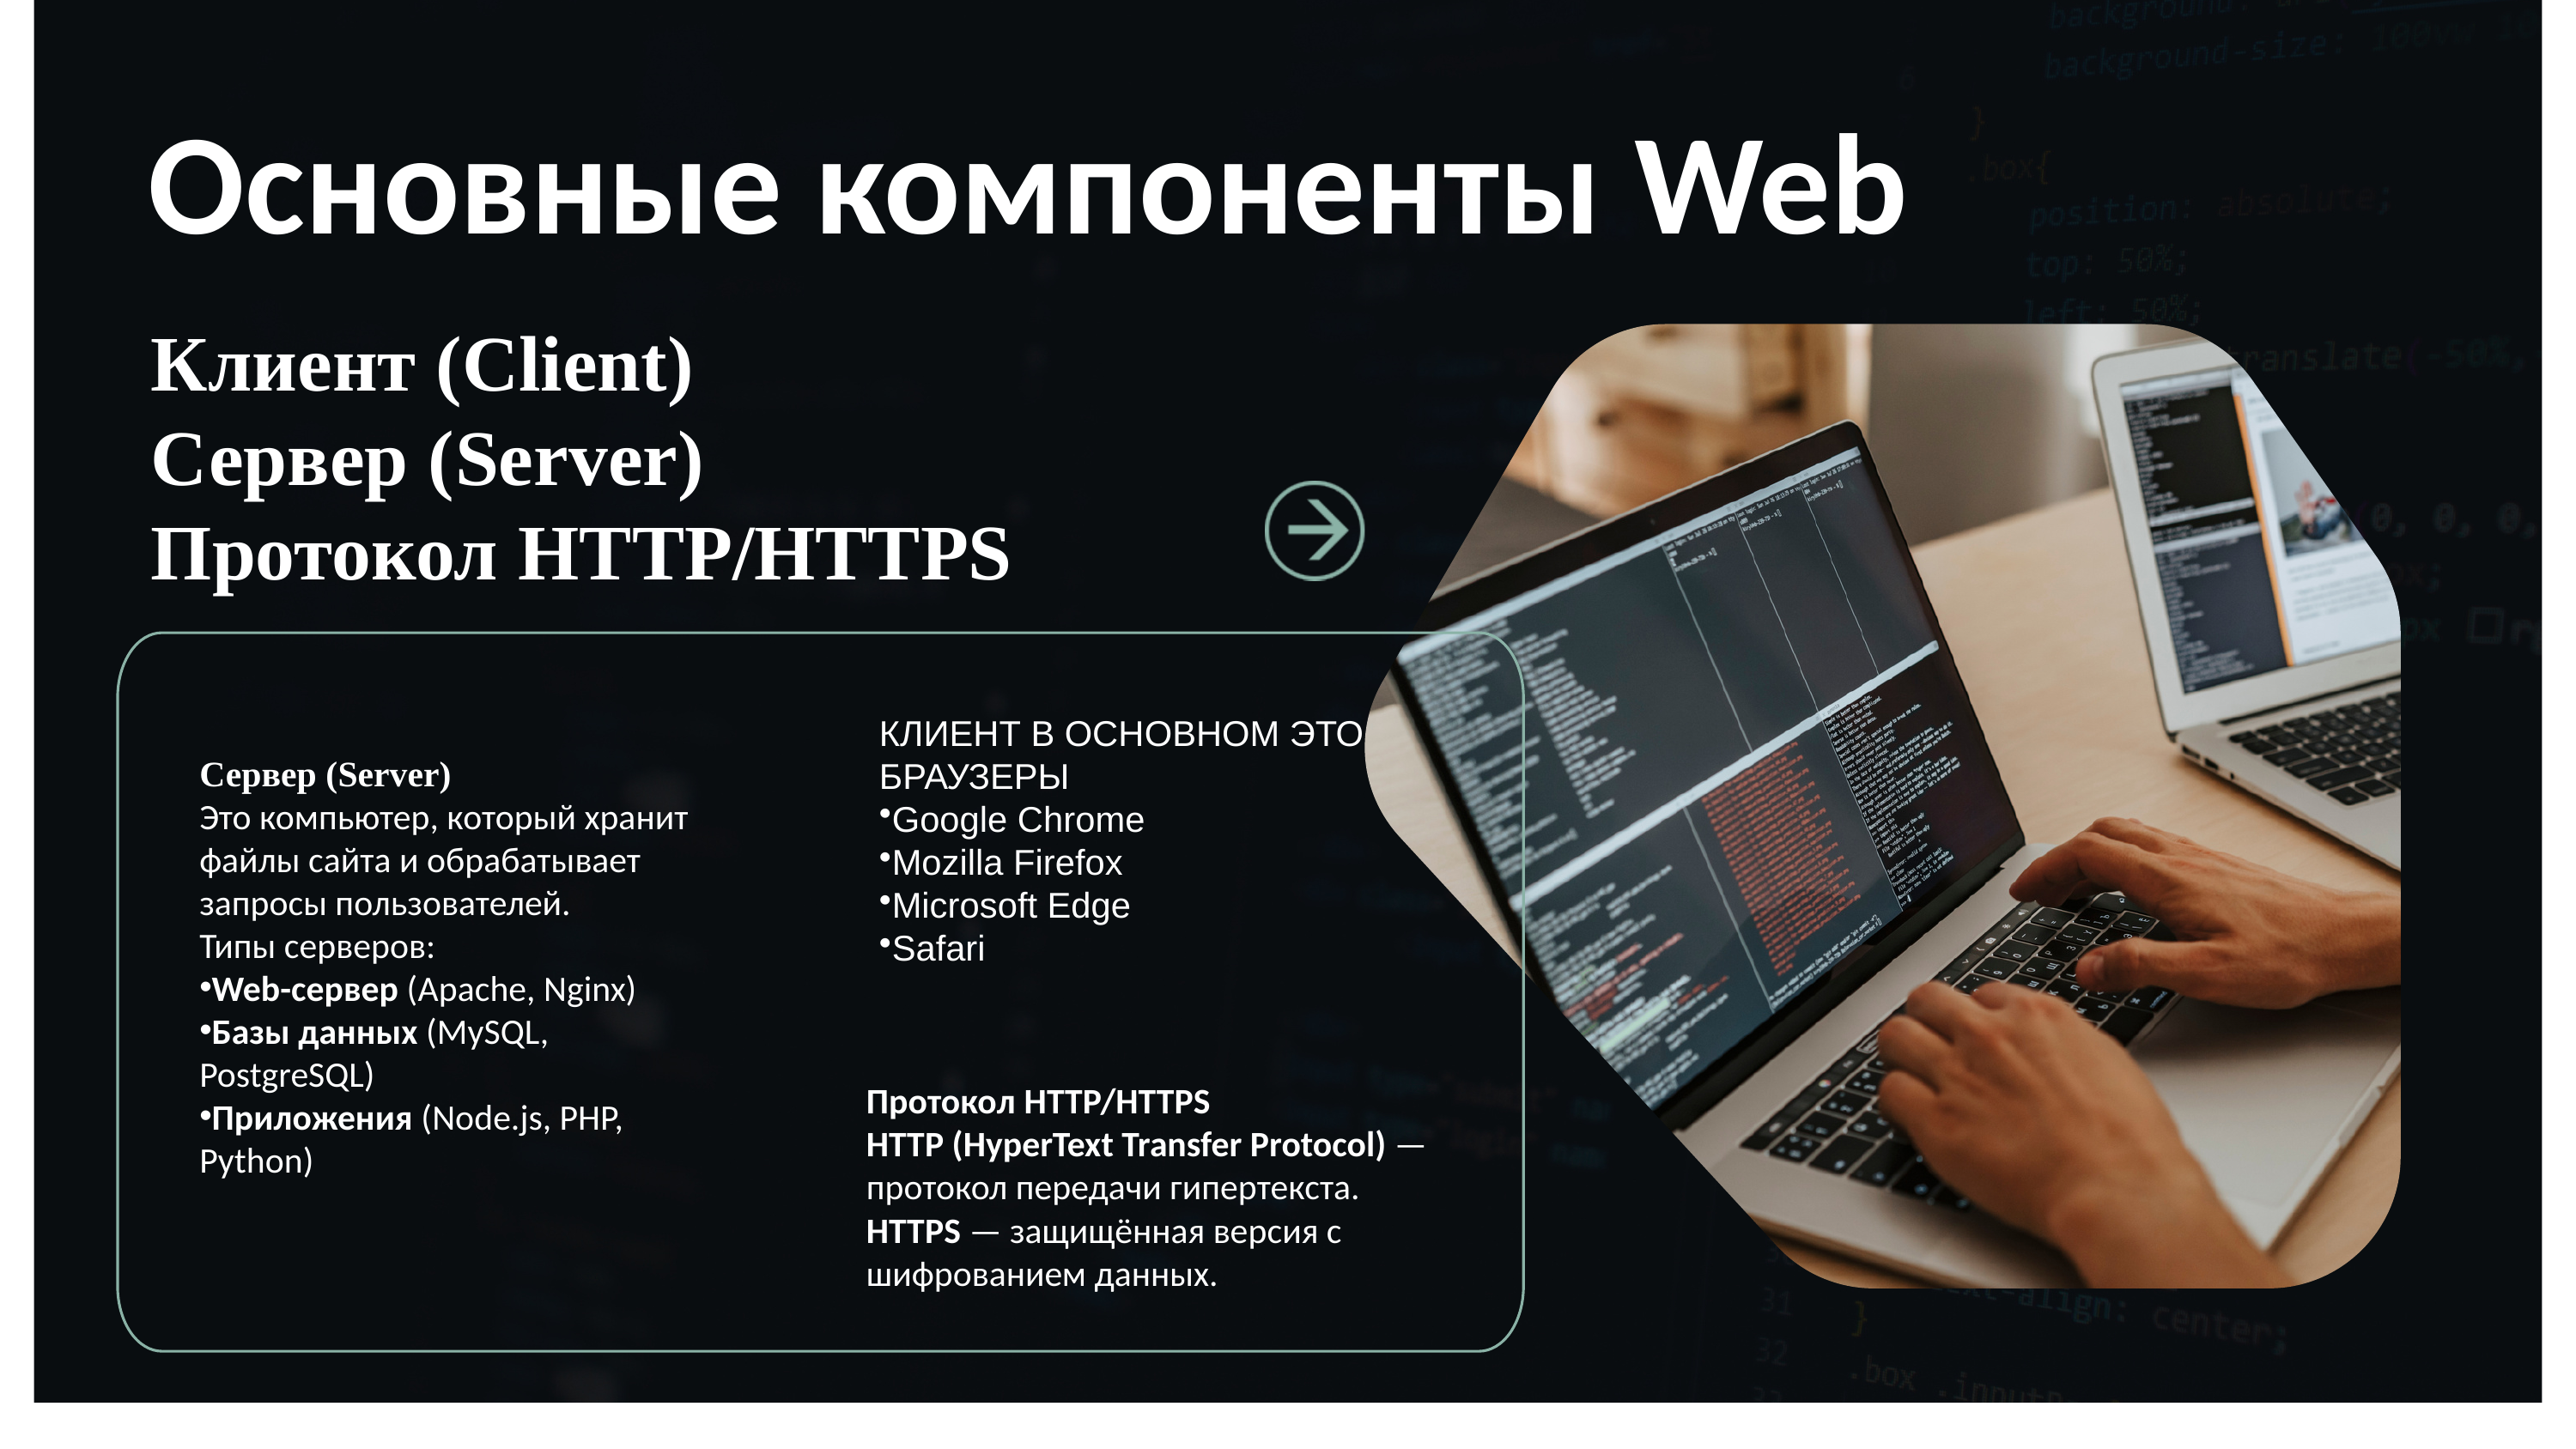

Основные компоненты Web
Ароввай Индастриз

Клиент (Client)
Сервер (Server)
Протокол HTTP/HTTPS

КЛИЕНТ В ОСНОВНОМ ЭТО БРАУЗЕРЫ
Google Chrome
Mozilla Firefox
Microsoft Edge
Safari

Сервер (Server)
Это компьютер, который хранит файлы сайта и обрабатывает запросы пользователей.
Типы серверов:
Web-сервер (Apache, Nginx)
Базы данных (MySQL, PostgreSQL)
Приложения (Node.js, PHP, Python)
Протокол HTTP/HTTPS
HTTP (HyperText Transfer Protocol) — протокол передачи гипертекста.
HTTPS — защищённая версия с шифрованием данных.